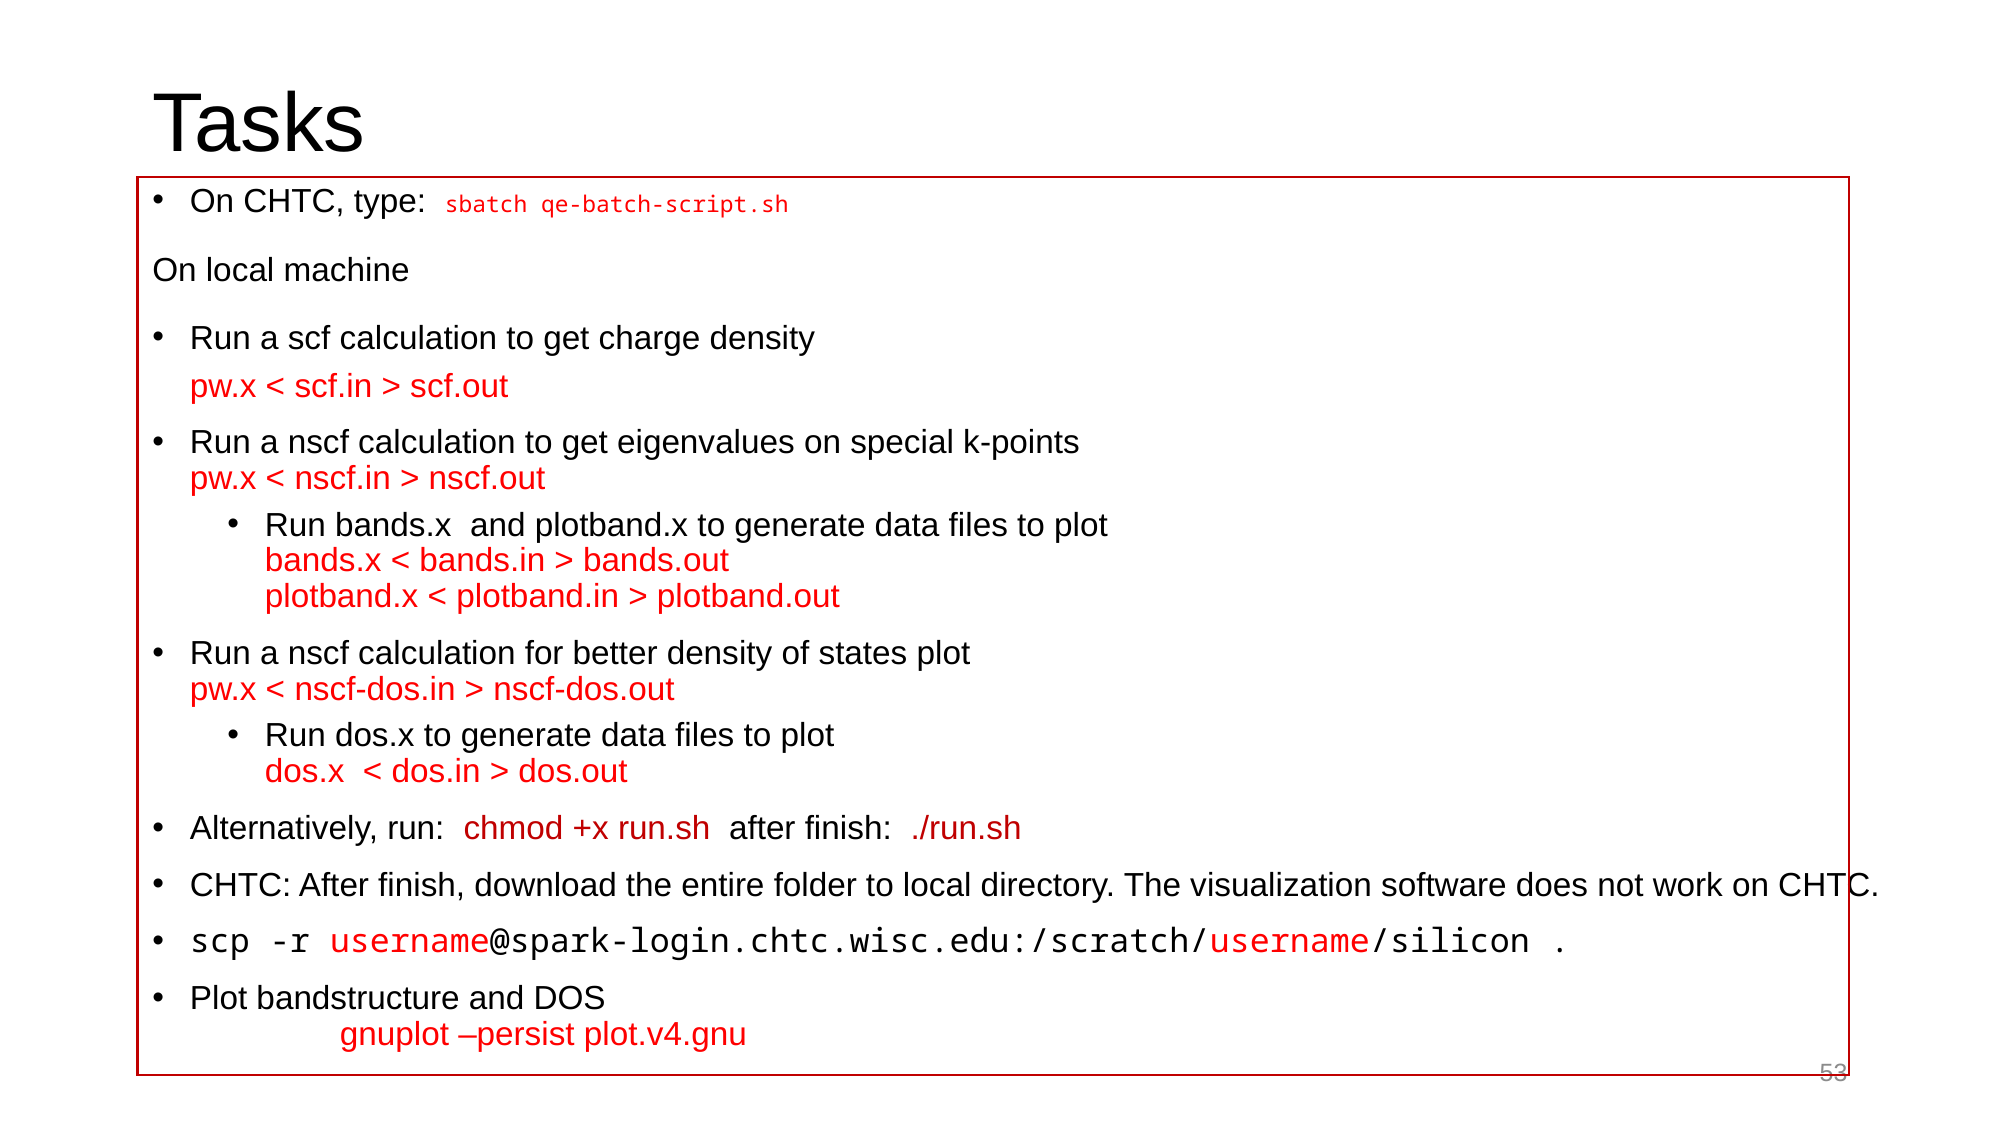

# Tasks
On CHTC, type:  sbatch qe-batch-script.sh
On local machine
Run a scf calculation to get charge density
pw.x < scf.in > scf.out
Run a nscf calculation to get eigenvalues on special k-points
pw.x < nscf.in > nscf.out
Run bands.x  and plotband.x to generate data files to plot
bands.x < bands.in > bands.out
plotband.x < plotband.in > plotband.out
Run a nscf calculation for better density of states plot
pw.x < nscf-dos.in > nscf-dos.out
Run dos.x to generate data files to plot
dos.x  < dos.in > dos.out
Alternatively, run:  chmod +x run.sh  after finish:  ./run.sh
CHTC: After finish, download the entire folder to local directory. The visualization software does not work on CHTC.
scp -r username@spark-login.chtc.wisc.edu:/scratch/username/silicon .
Plot bandstructure and DOS
	gnuplot –persist plot.v4.gnu

53